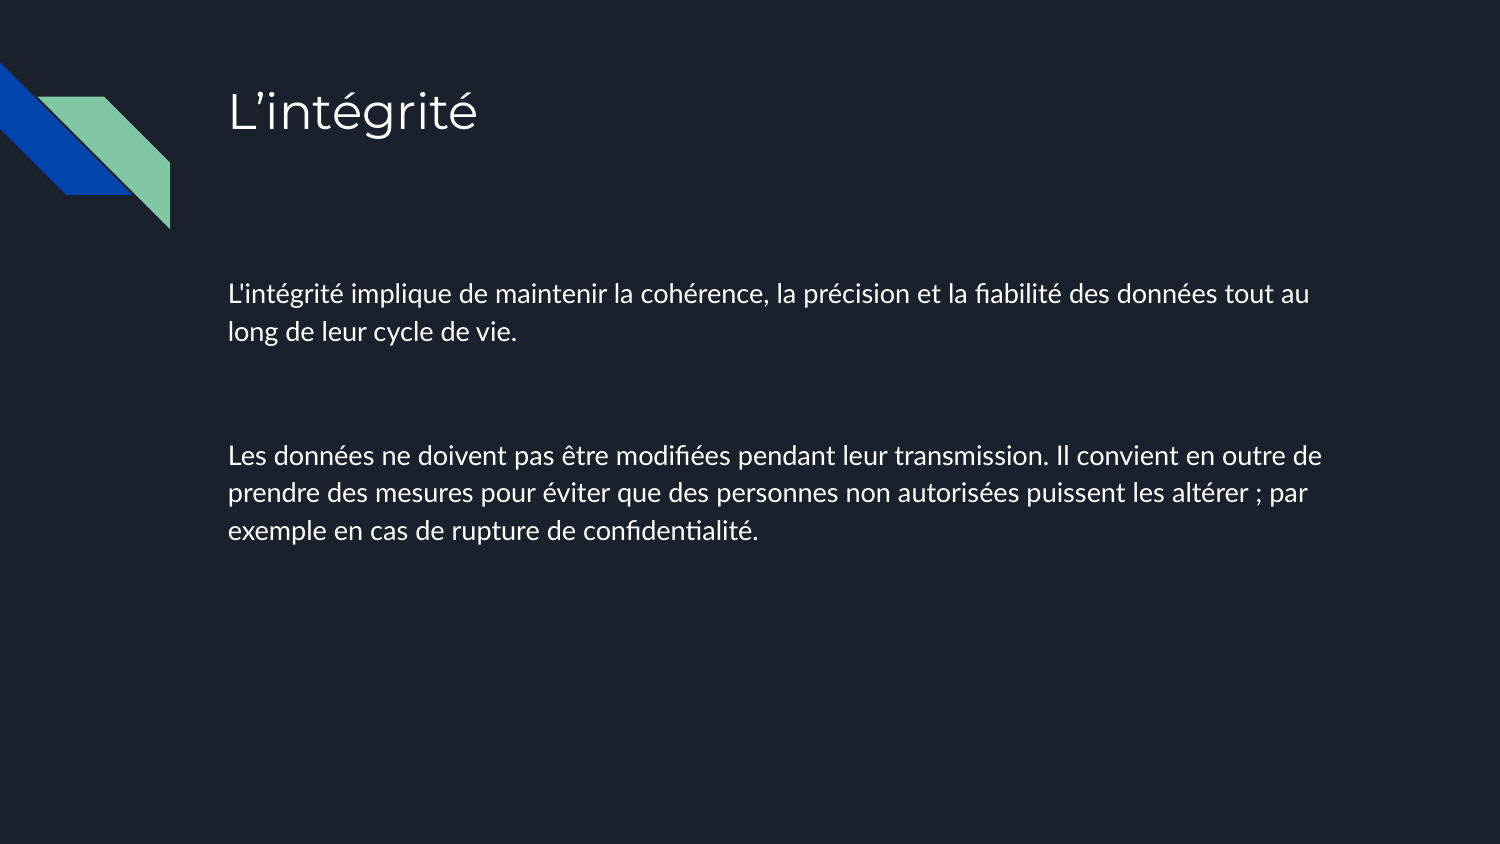

# L’intégrité
L'intégrité implique de maintenir la cohérence, la précision et la fiabilité des données tout au long de leur cycle de vie.

Les données ne doivent pas être modifiées pendant leur transmission. Il convient en outre de prendre des mesures pour éviter que des personnes non autorisées puissent les altérer ; par exemple en cas de rupture de confidentialité.